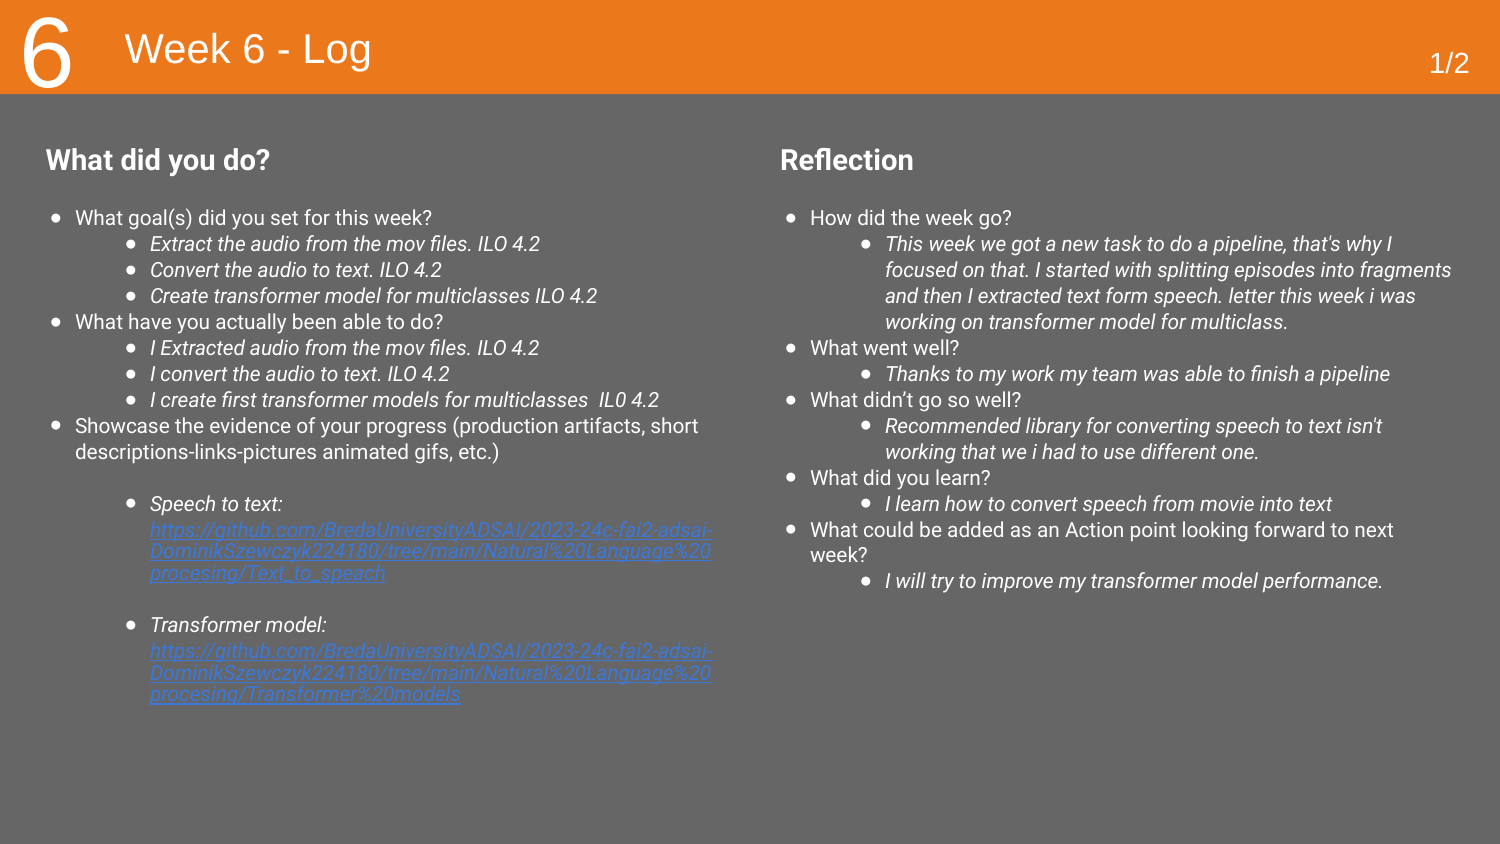

6
# Week 6 - Log
1/2

What did you do?
Reflection
What goal(s) did you set for this week?
Extract the audio from the mov files. ILO 4.2
Convert the audio to text. ILO 4.2
Create transformer model for multiclasses ILO 4.2
What have you actually been able to do?
I Extracted audio from the mov files. ILO 4.2
I convert the audio to text. ILO 4.2
I create first transformer models for multiclasses  IL0 4.2
Showcase the evidence of your progress (production artifacts, short descriptions-links-pictures animated gifs, etc.)

Speech to text: https://github.com/BredaUniversityADSAI/2023-24c-fai2-adsai-DominikSzewczyk224180/tree/main/Natural%20Language%20procesing/Text_to_speach
Transformer model: https://github.com/BredaUniversityADSAI/2023-24c-fai2-adsai-DominikSzewczyk224180/tree/main/Natural%20Language%20procesing/Transformer%20models
How did the week go?
This week we got a new task to do a pipeline, that's why I focused on that. I started with splitting episodes into fragments and then I extracted text form speech. letter this week i was working on transformer model for multiclass.
What went well?
Thanks to my work my team was able to finish a pipeline
What didn’t go so well?
Recommended library for converting speech to text isn't working that we i had to use different one.
What did you learn?
I learn how to convert speech from movie into text
What could be added as an Action point looking forward to next week?
I will try to improve my transformer model performance.